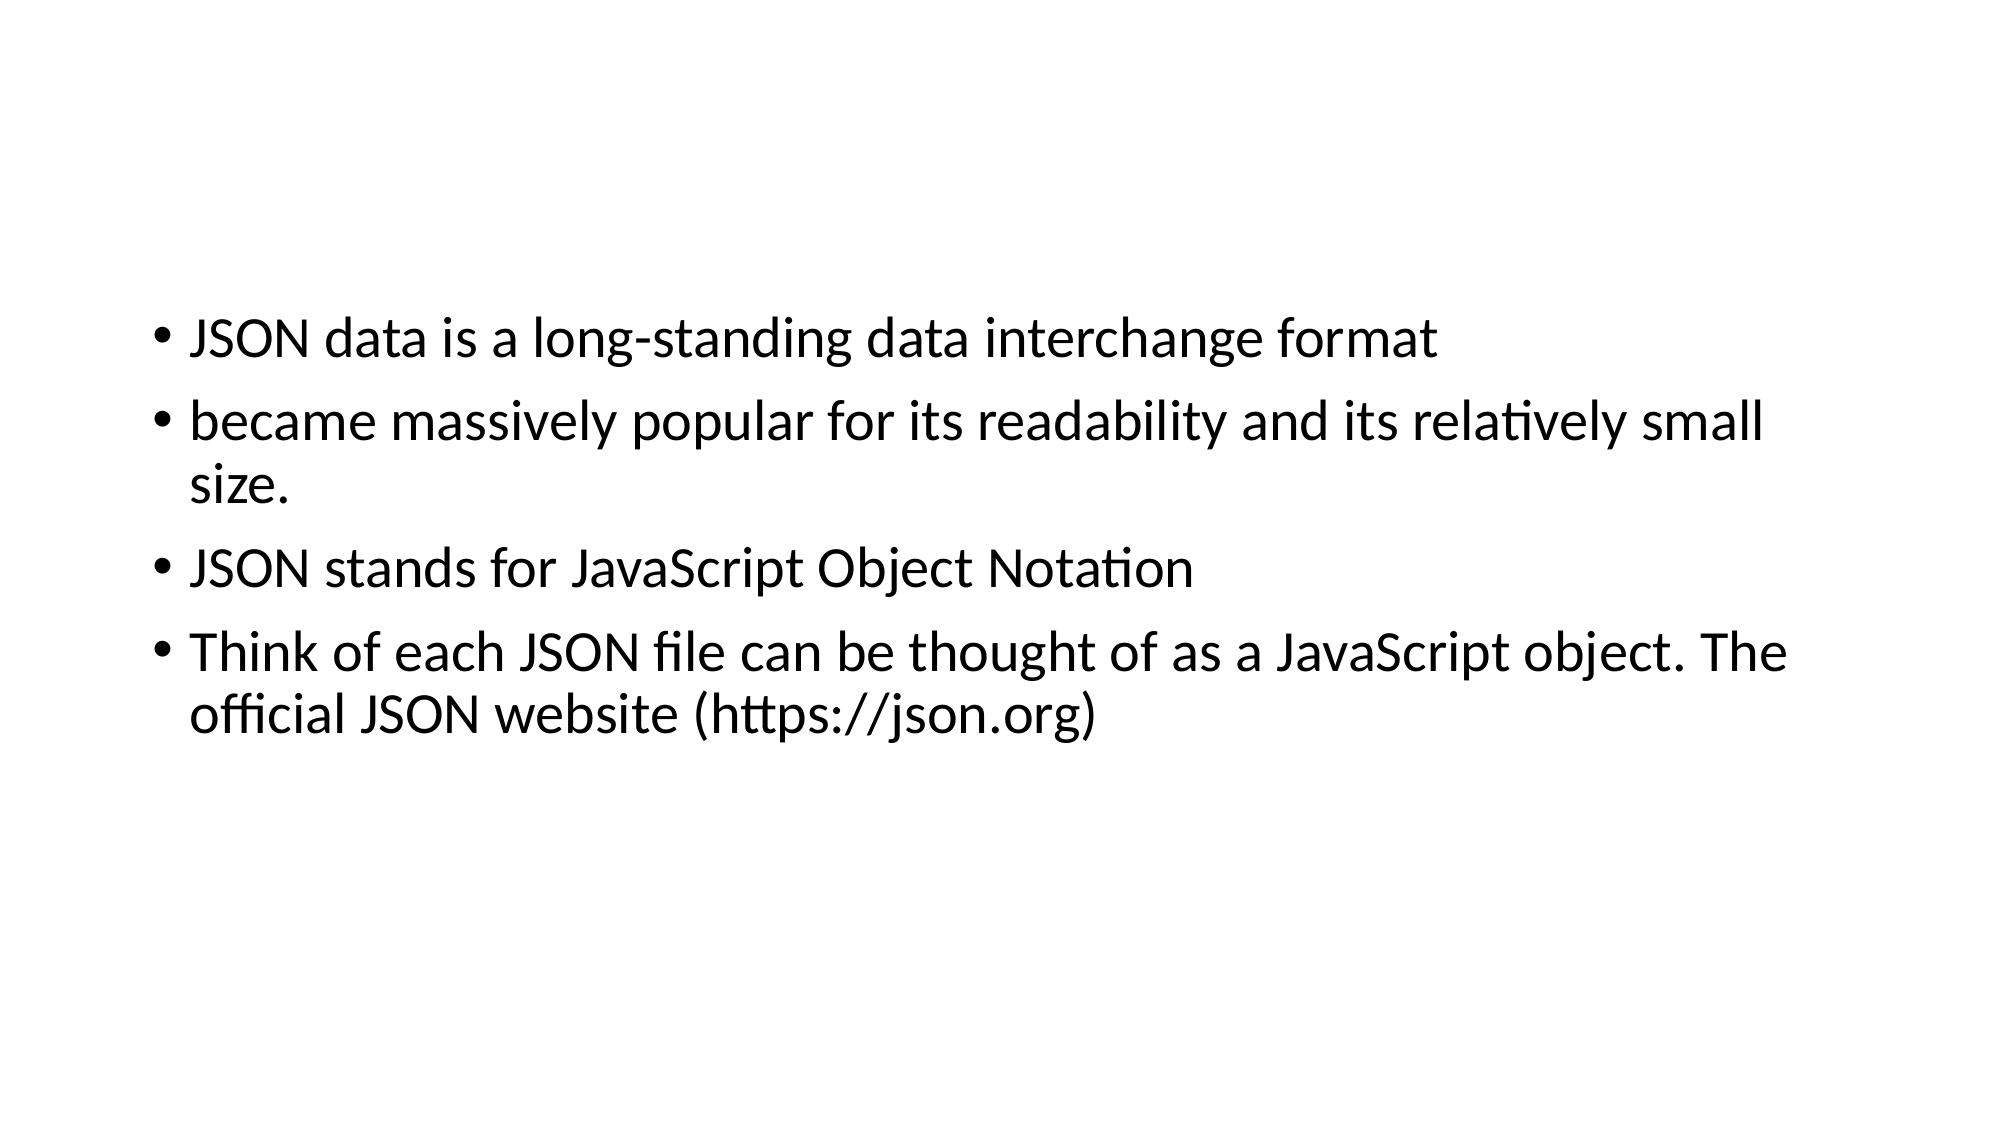

#
JSON data is a long-standing data interchange format
became massively popular for its readability and its relatively small size.
JSON stands for JavaScript Object Notation
Think of each JSON file can be thought of as a JavaScript object. The official JSON website (https://json.org)